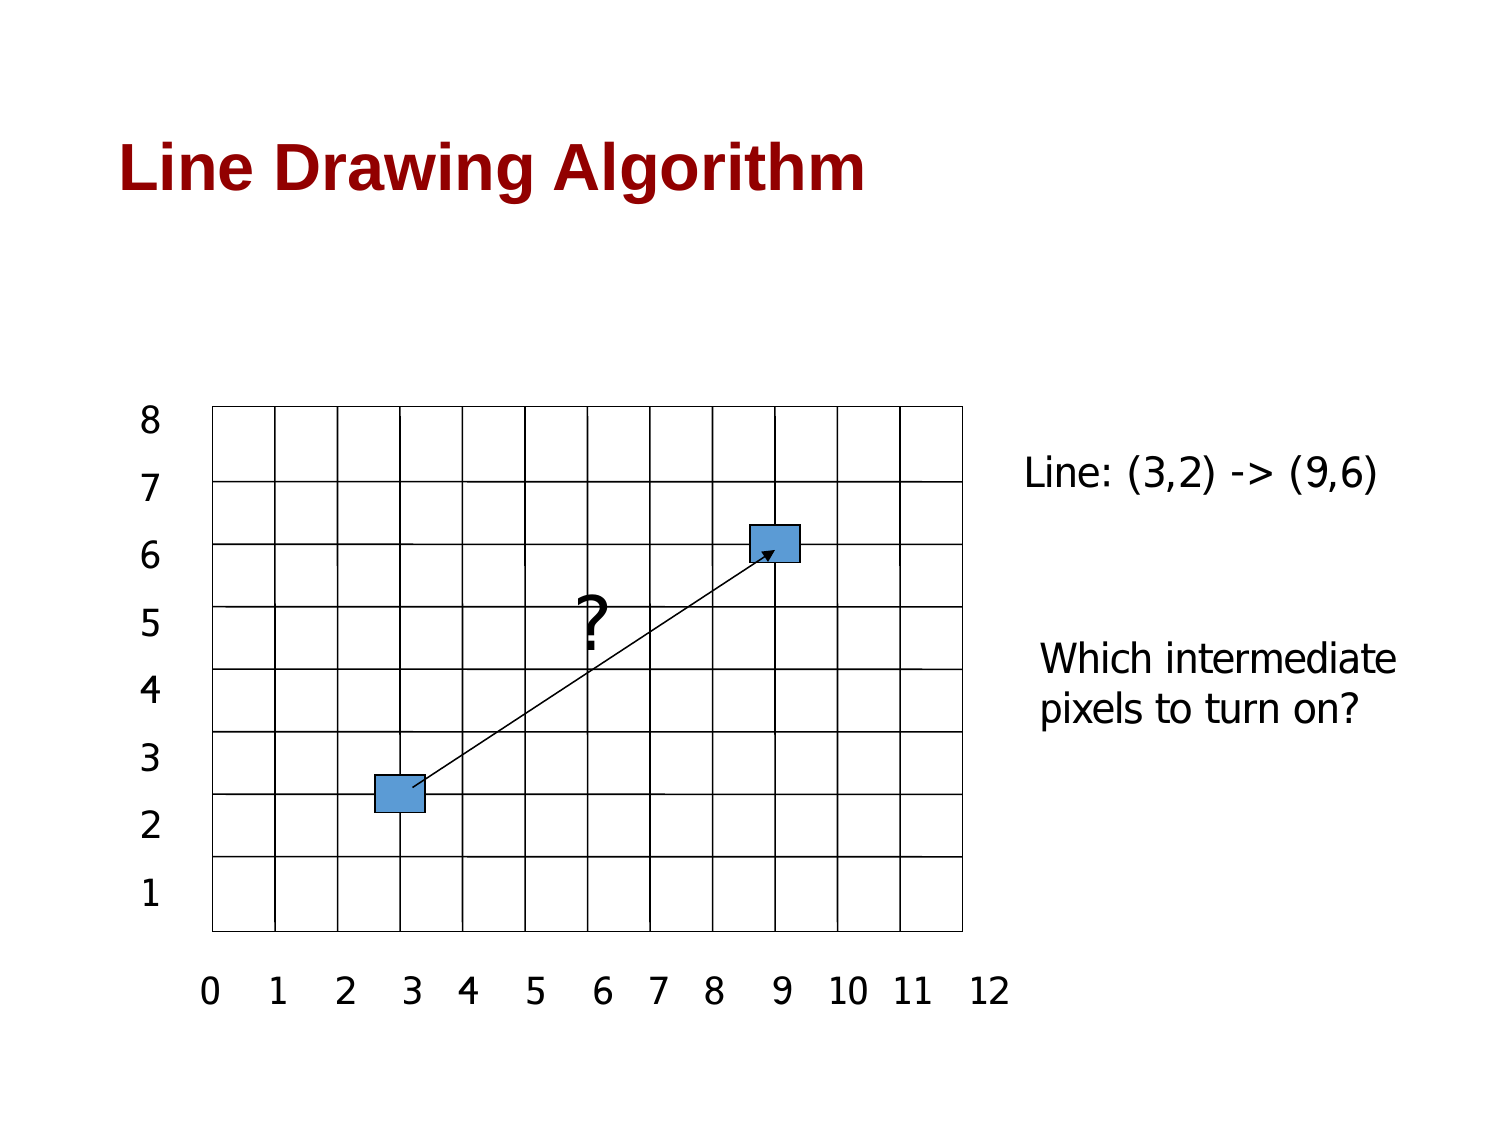

# Line Drawing Algorithm
8
7
6
5
4
3
2
1

0    1    2    3   4    5    6   7   8    9   10  11   12
Line: (3,2) -> (9,6)

?
Which intermediate
pixels to turn on?